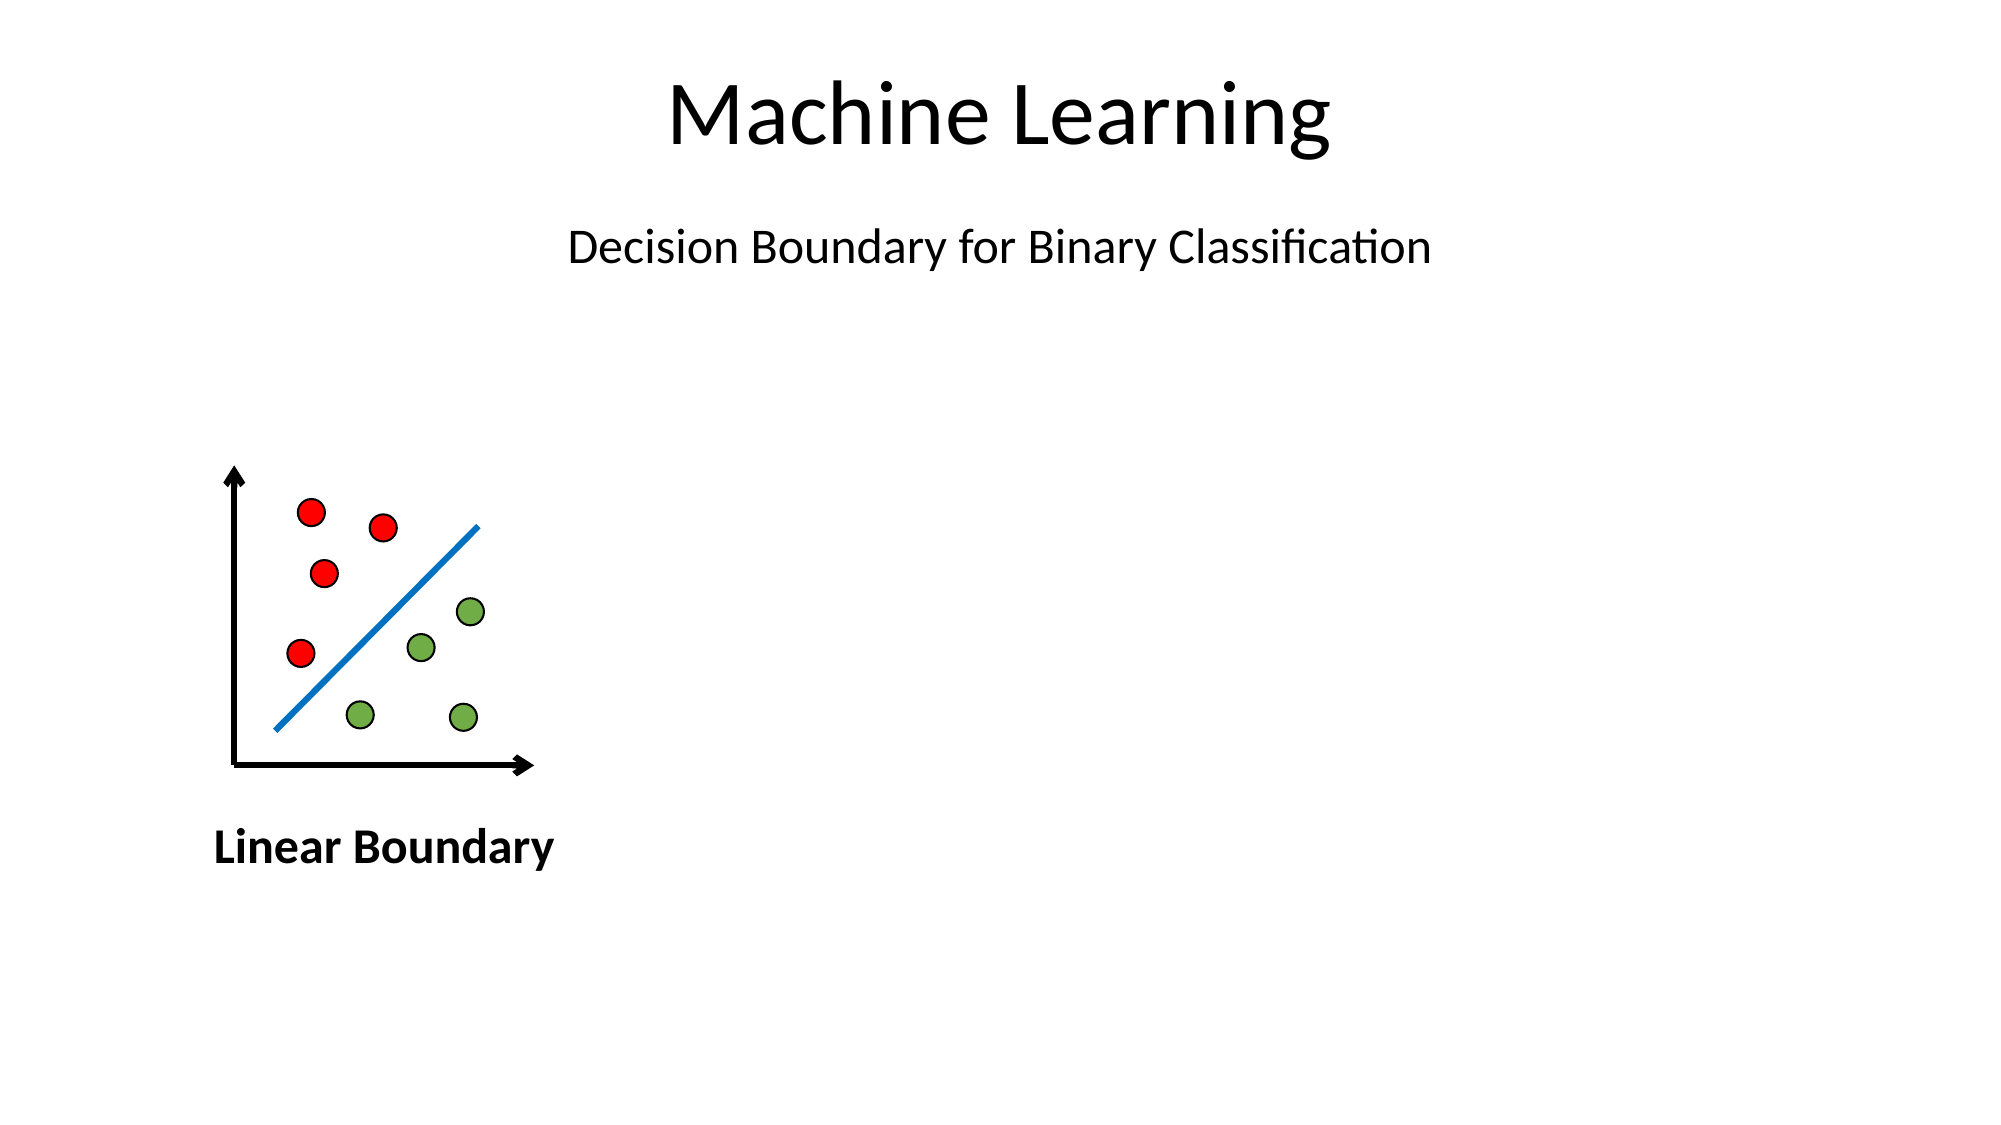

# Machine Learning
Decision Boundary for Binary Classification

Linear Boundary